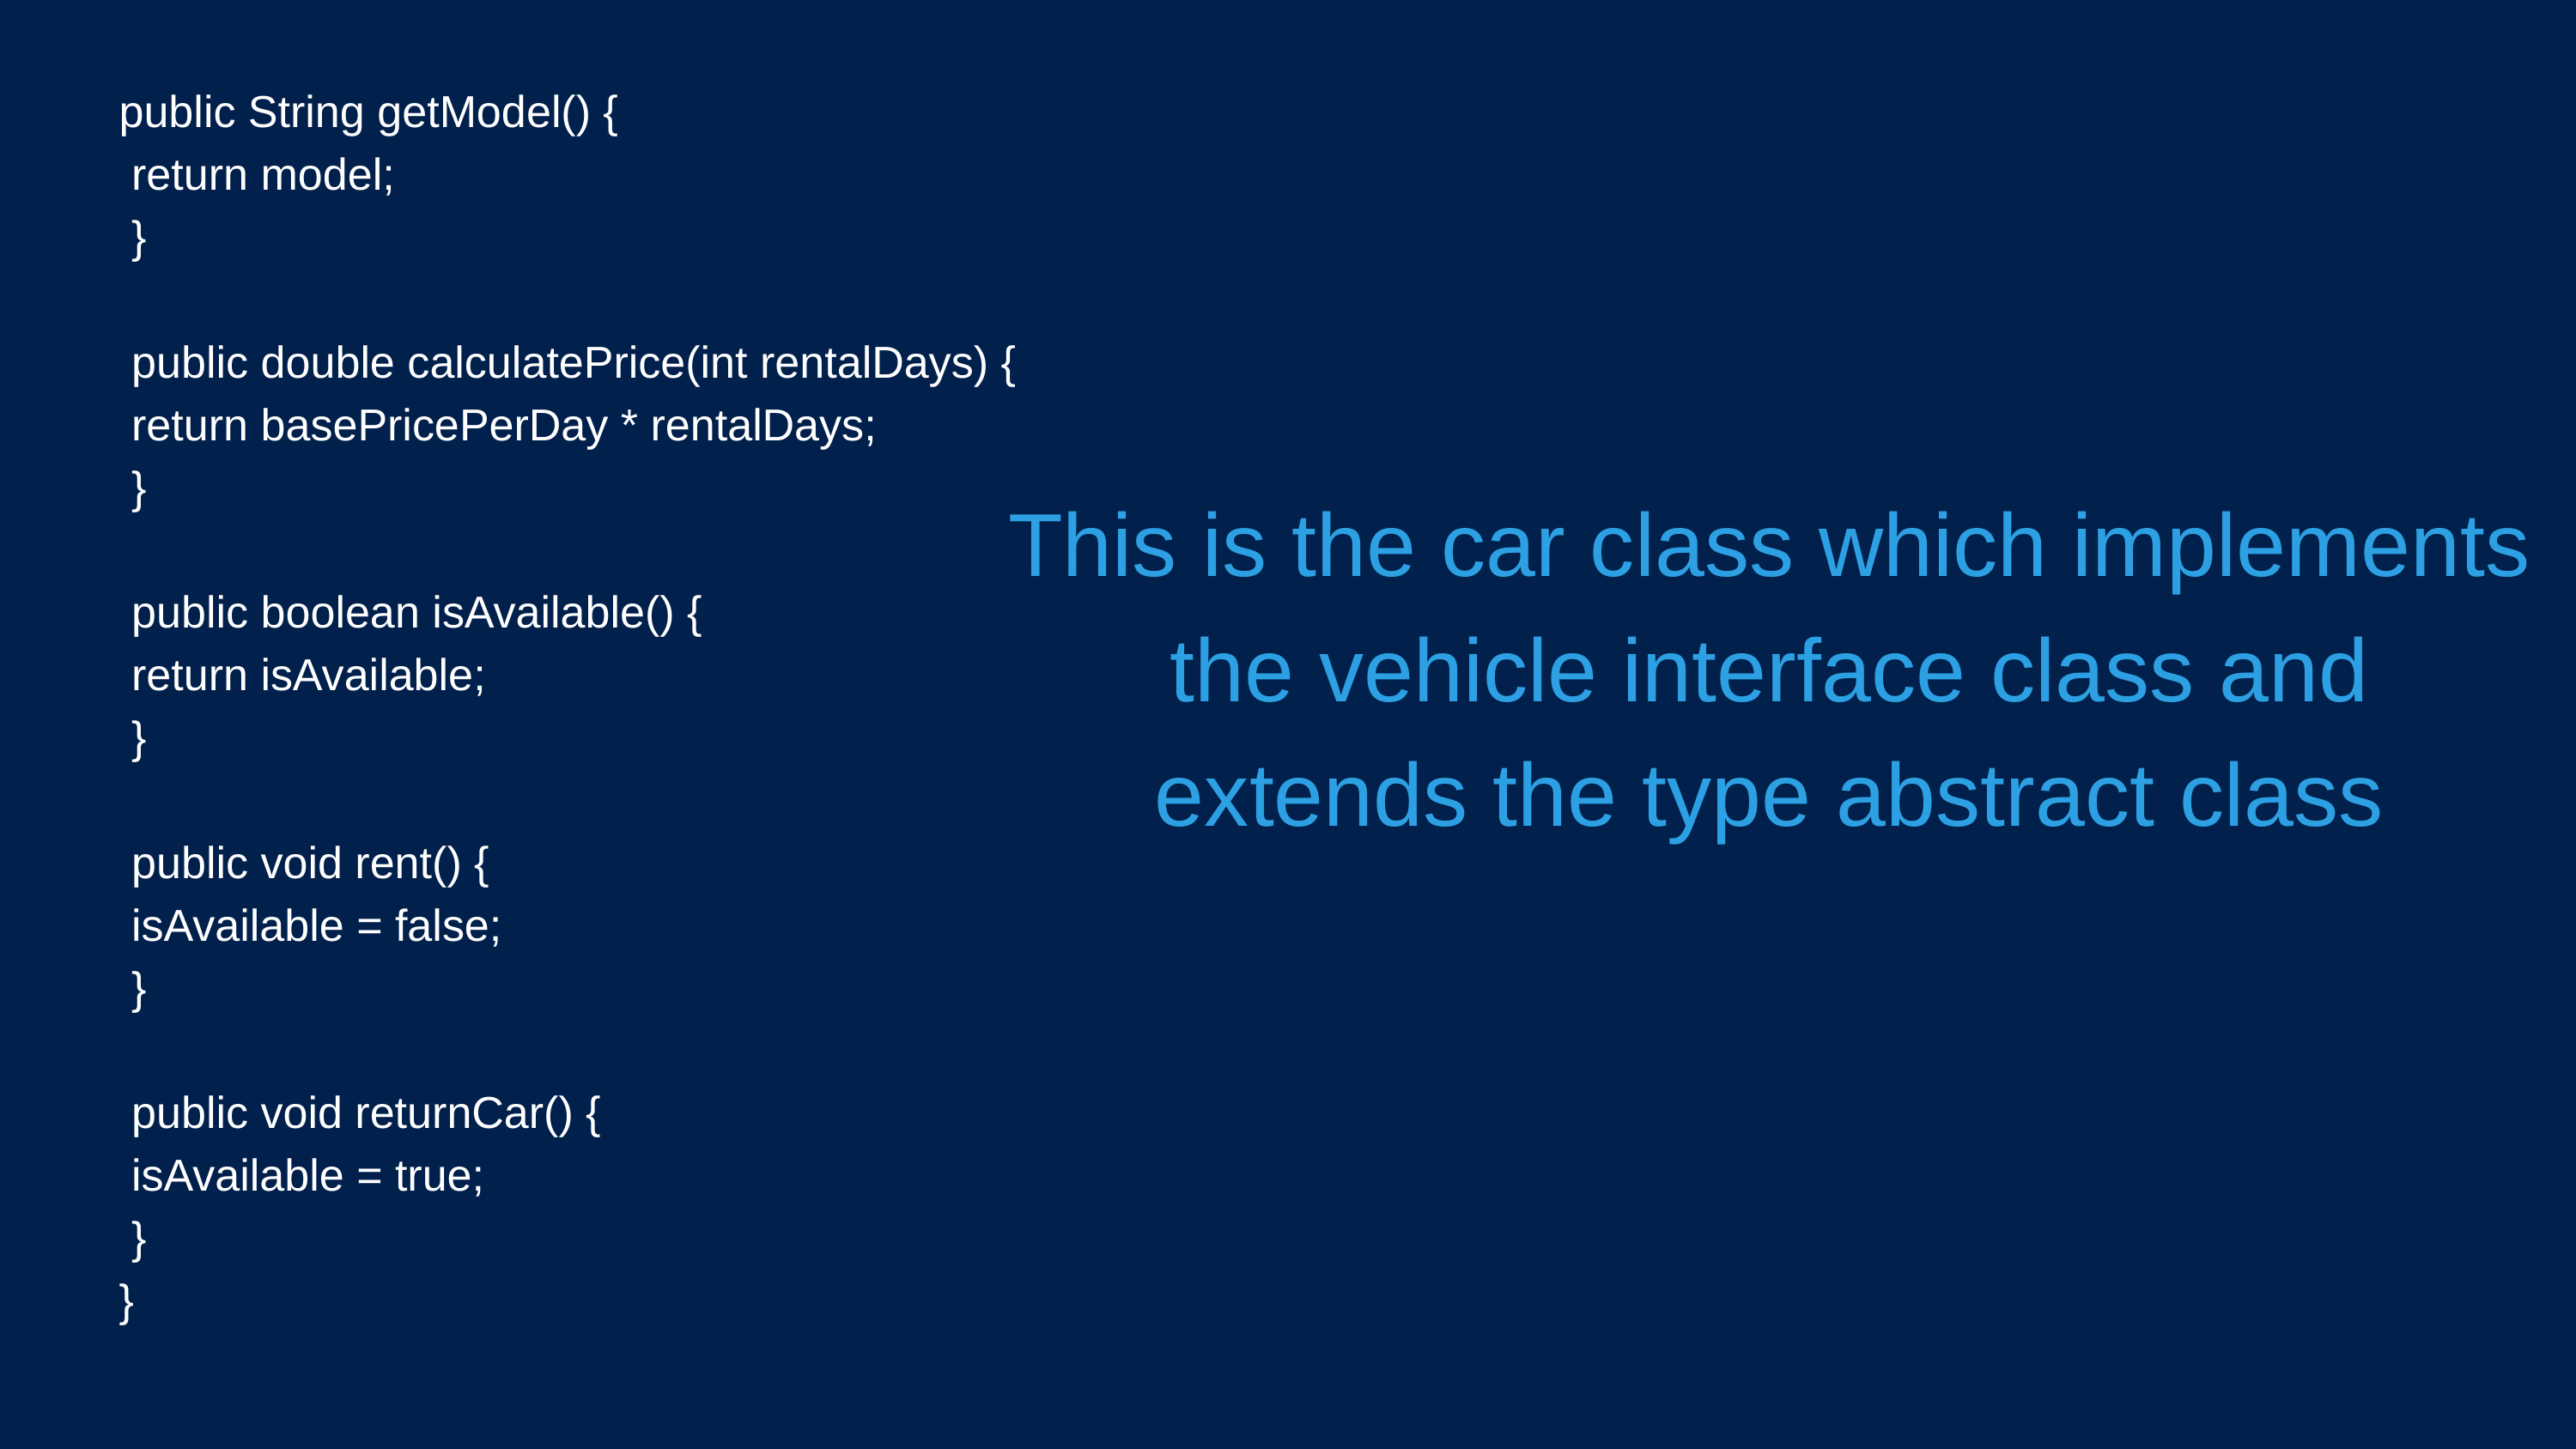

public String getModel() {
 return model;
 }

 public double calculatePrice(int rentalDays) {
 return basePricePerDay * rentalDays;
 }

 public boolean isAvailable() {
 return isAvailable;
 }

 public void rent() {
 isAvailable = false;
 }

 public void returnCar() {
 isAvailable = true;
 }
}

This is the car class which implements the vehicle interface class and extends the type abstract class